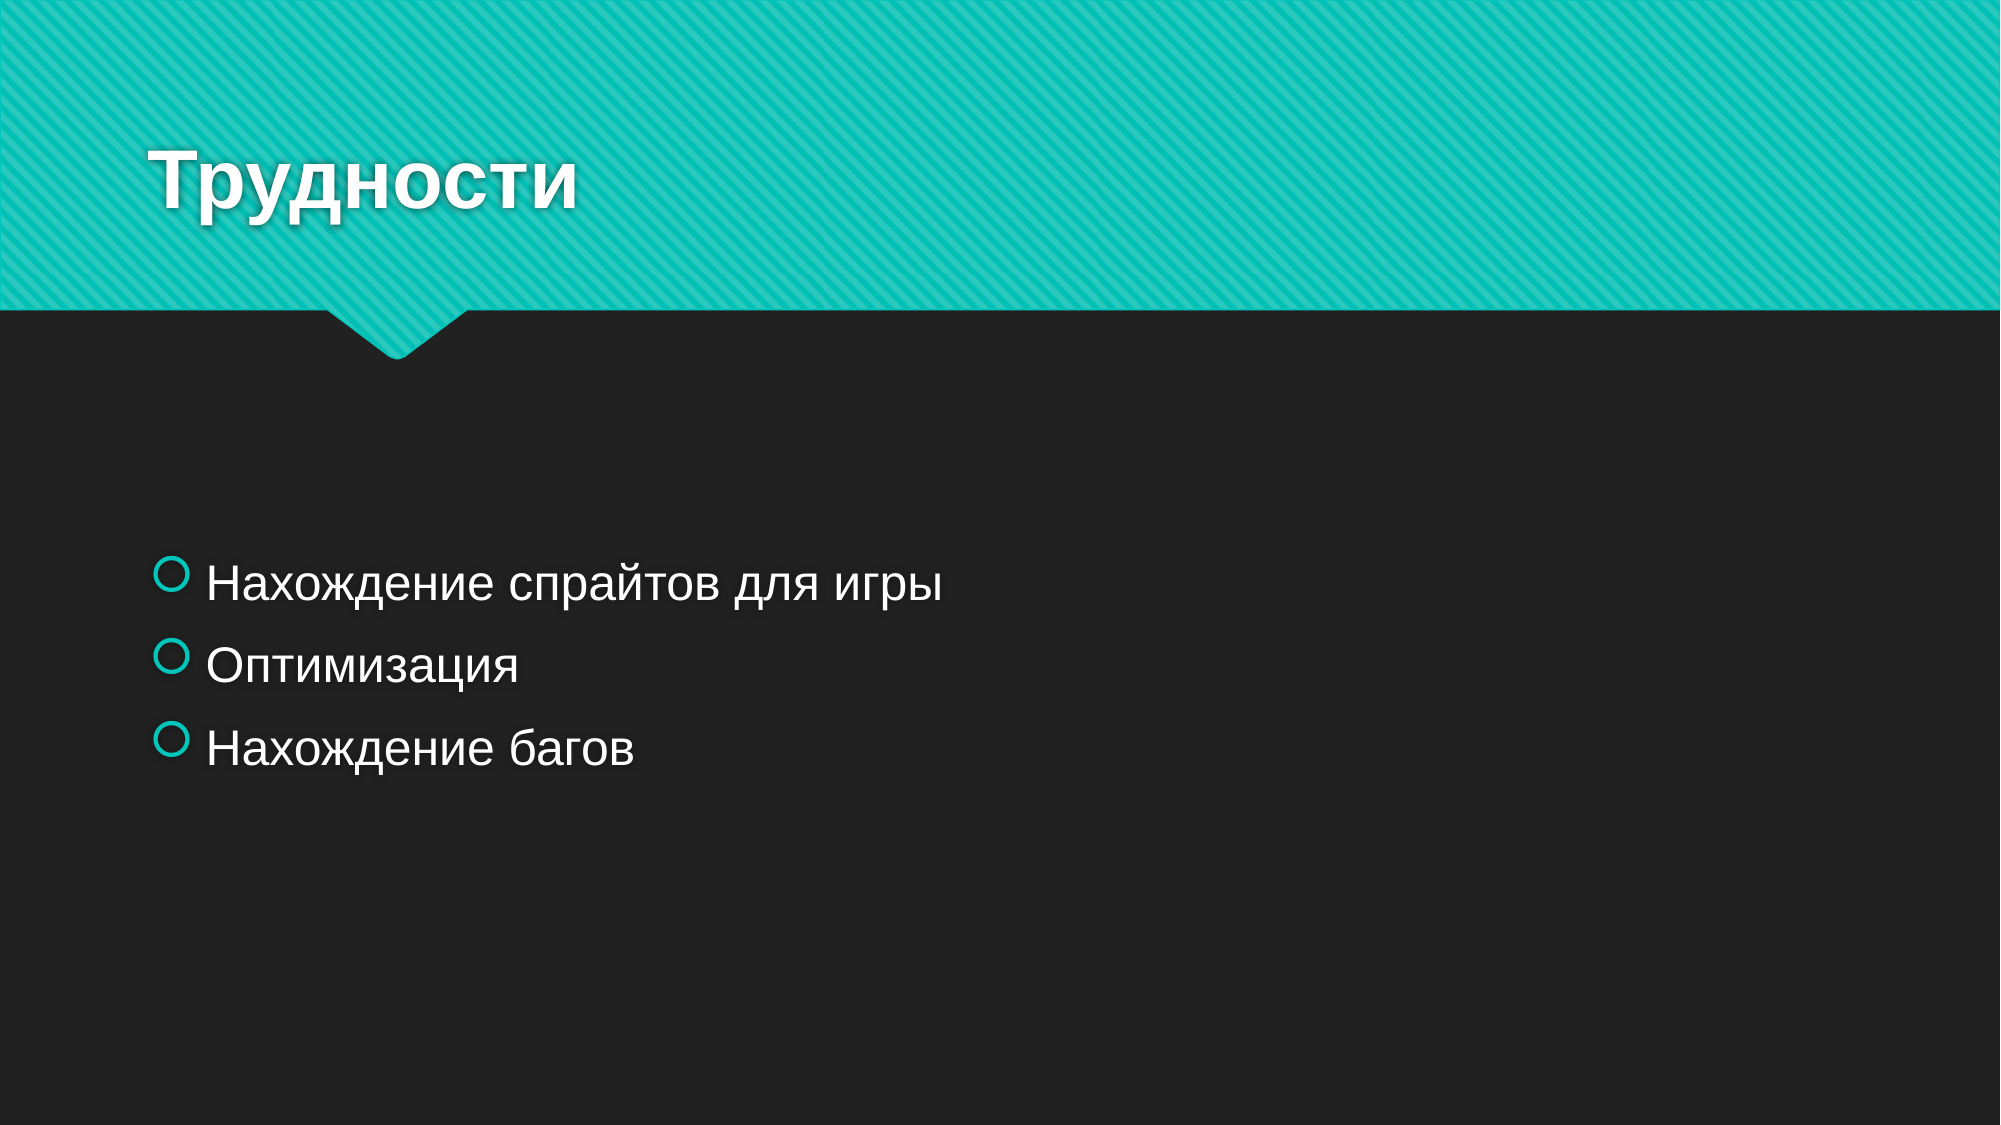

# Трудности
Нахождение спрайтов для игры
Оптимизация
Нахождение багов